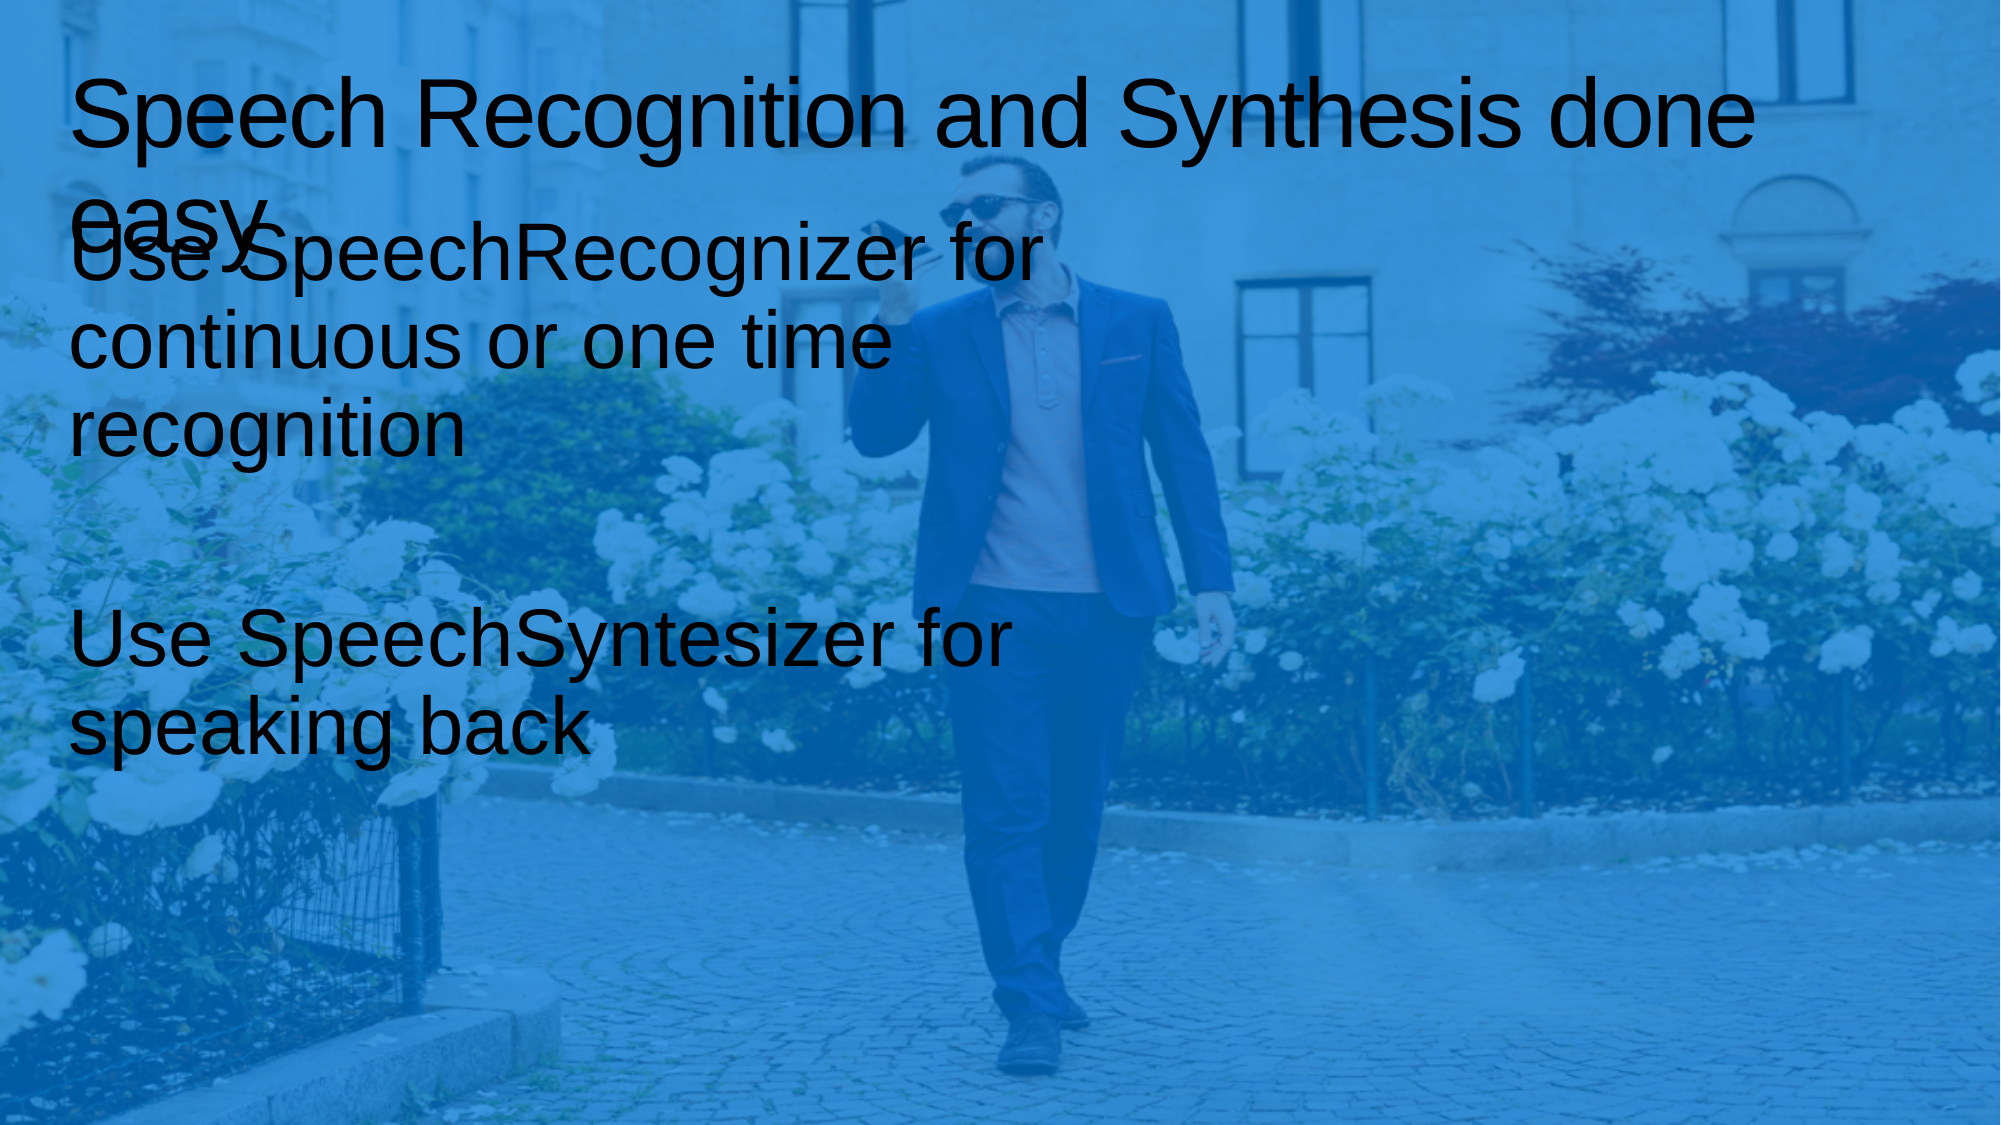

# Speech Recognition and Synthesis done easy
Use SpeechRecognizer for continuous or one time recognition

Use SpeechSyntesizer for speaking back